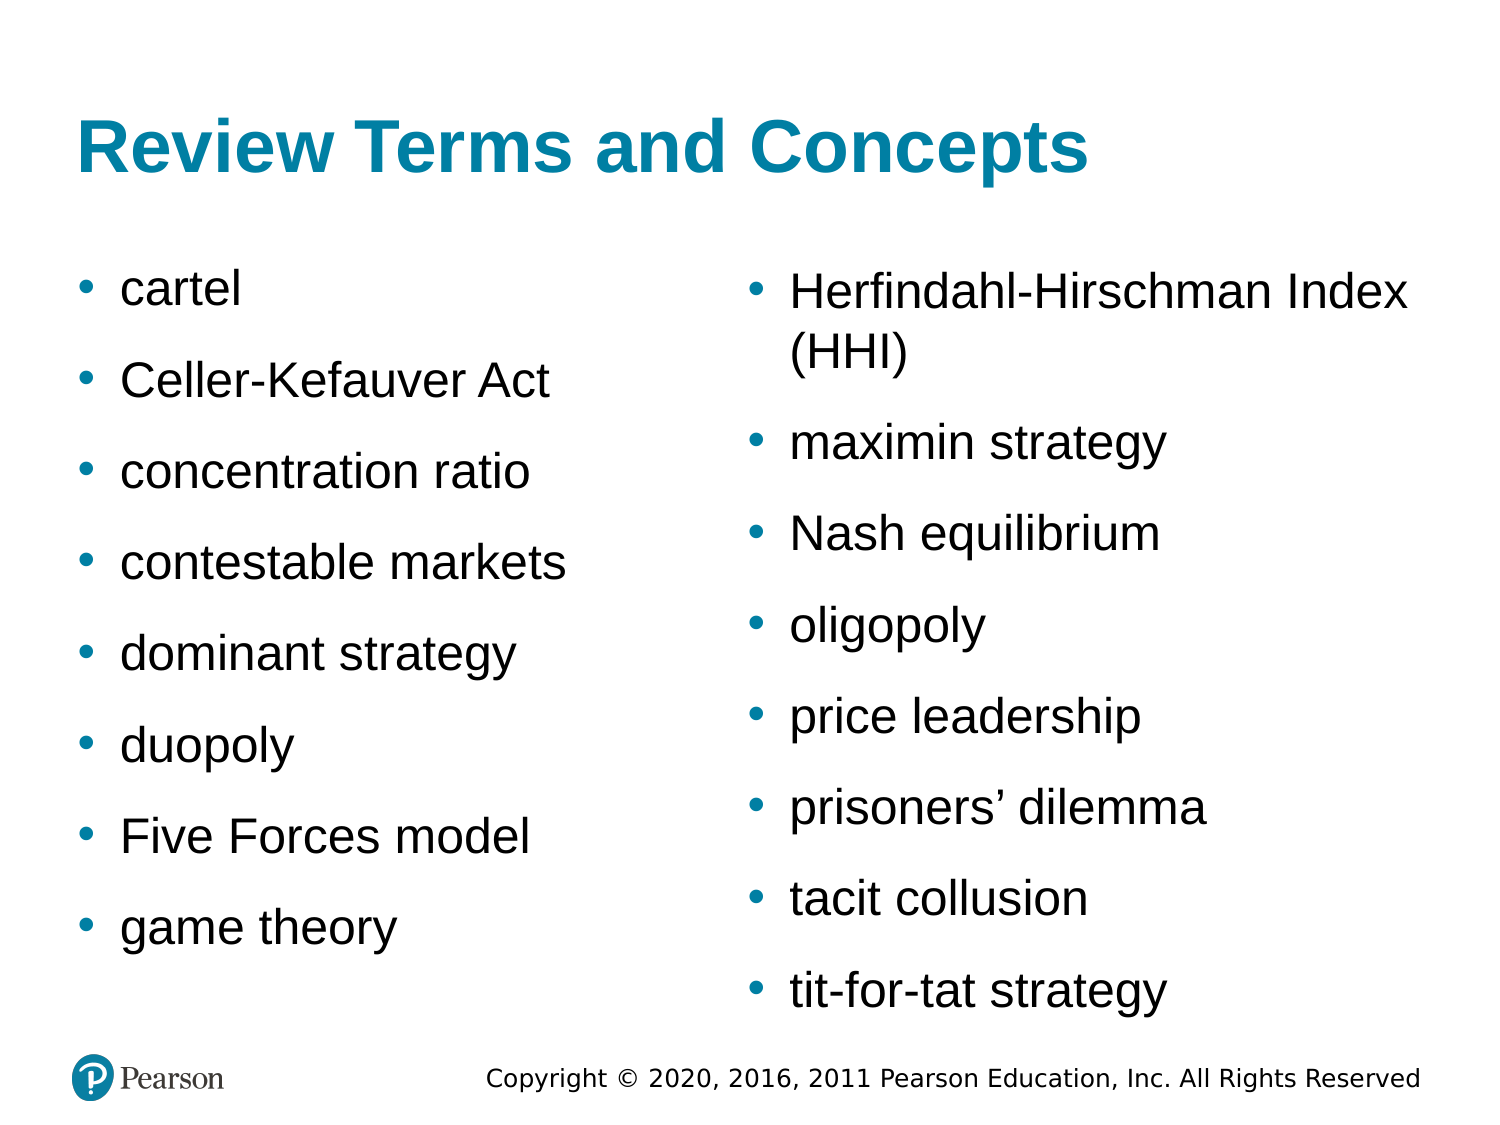

# Review Terms and Concepts
cartel
Celler-Kefauver Act
concentration ratio
contestable markets
dominant strategy
duopoly
Five Forces model
game theory
Herfindahl-Hirschman Index (HHI)
maximin strategy
Nash equilibrium
oligopoly
price leadership
prisoners’ dilemma
tacit collusion
tit-for-tat strategy